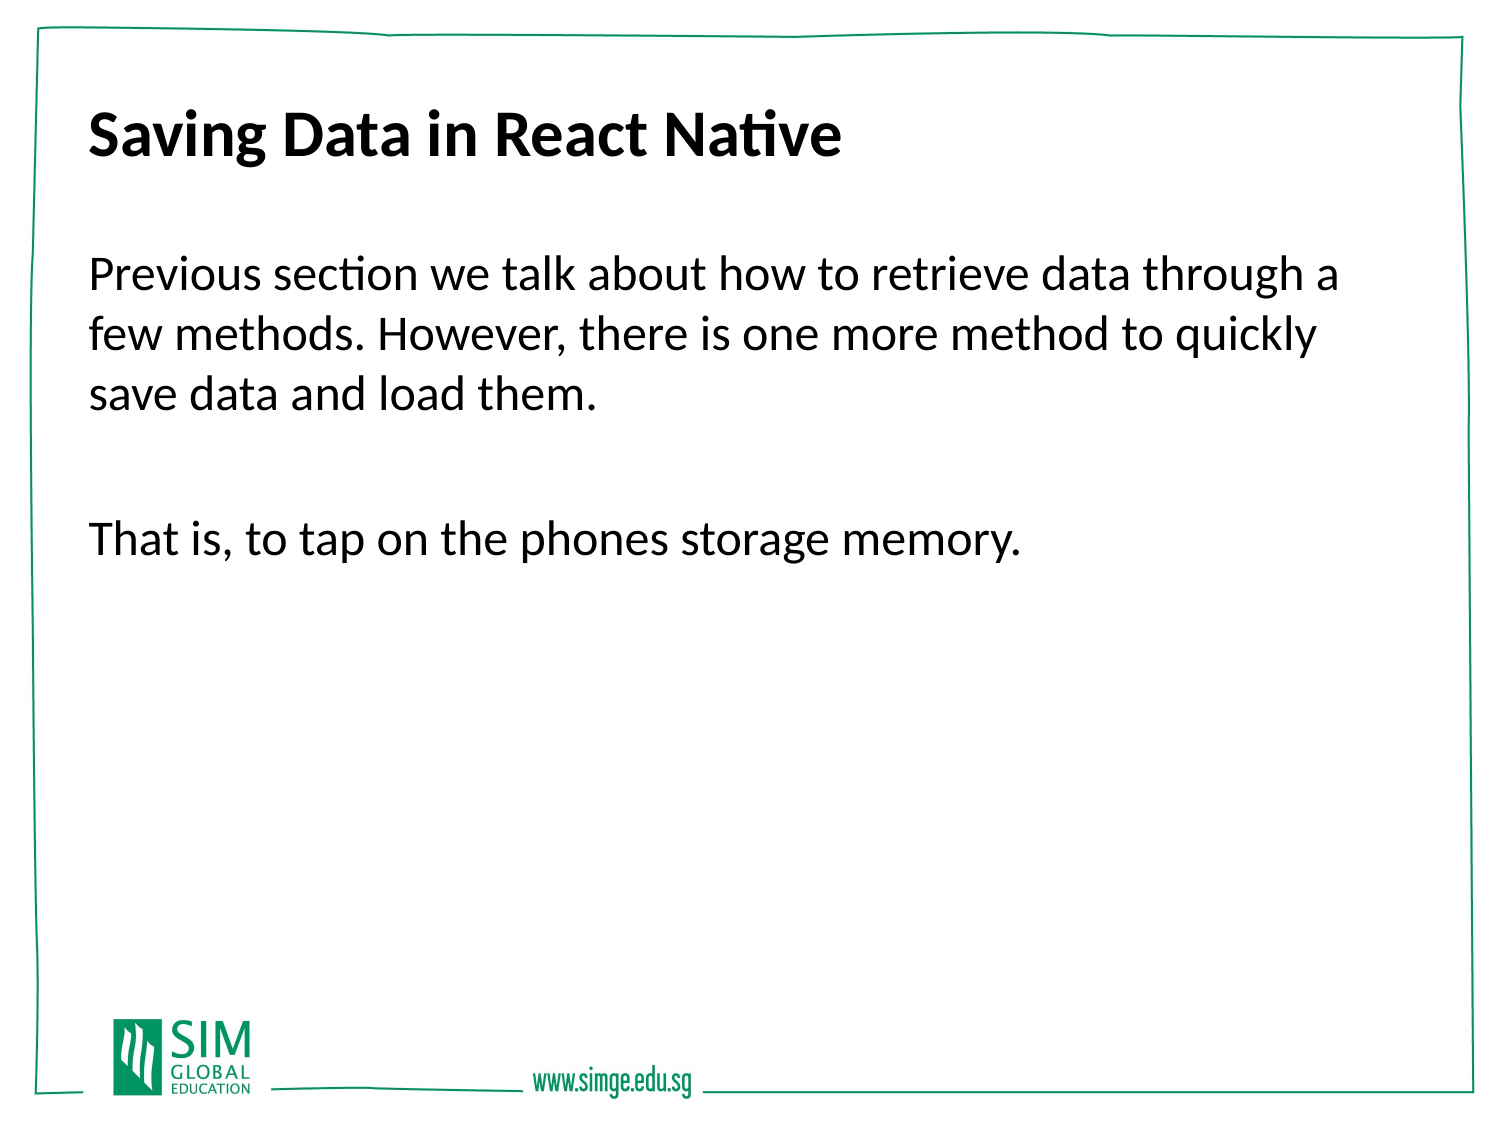

Saving Data in React Native
Previous section we talk about how to retrieve data through a few methods. However, there is one more method to quickly save data and load them.

That is, to tap on the phones storage memory.